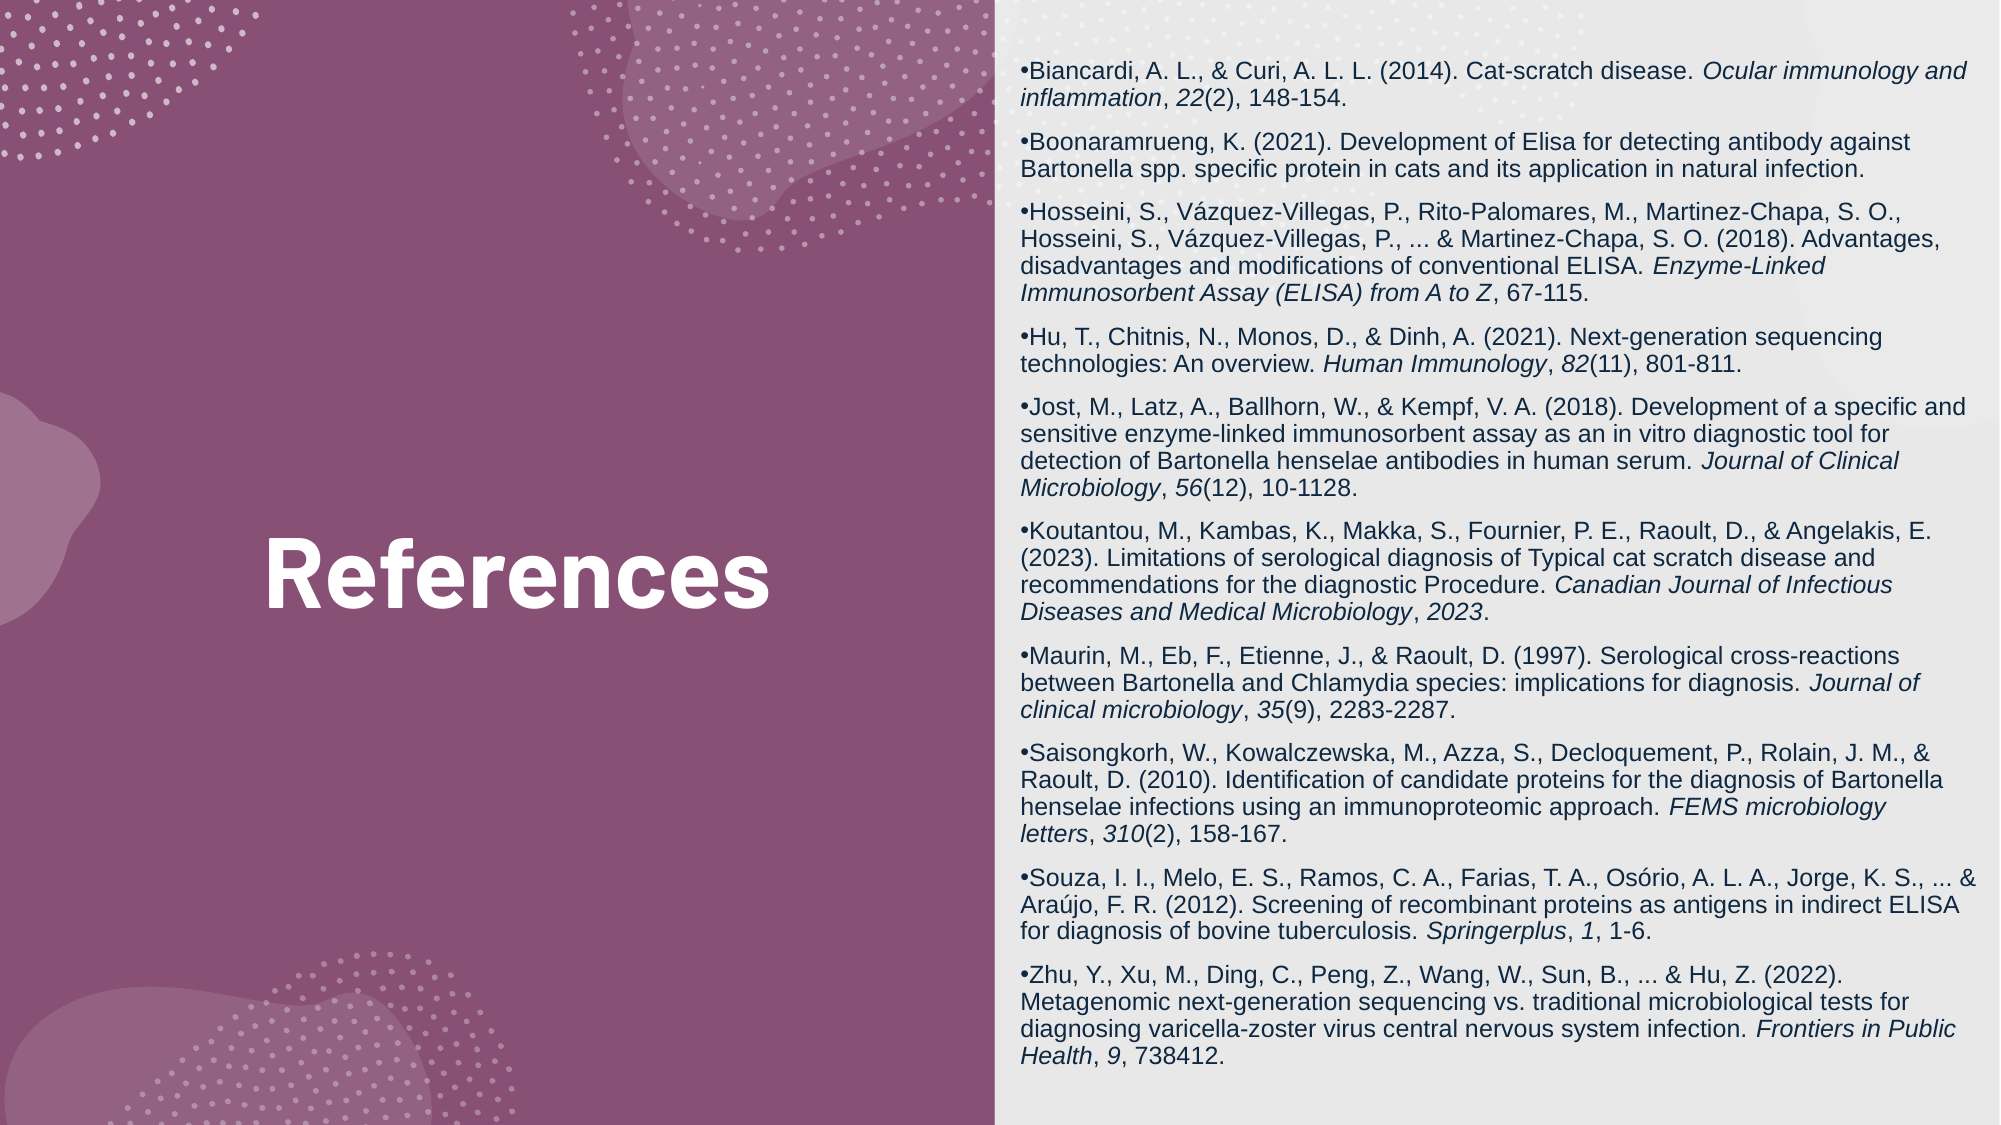

Biancardi, A. L., & Curi, A. L. L. (2014). Cat-scratch disease. Ocular immunology and inflammation, 22(2), 148-154.
Boonaramrueng, K. (2021). Development of Elisa for detecting antibody against Bartonella spp. specific protein in cats and its application in natural infection.
Hosseini, S., Vázquez-Villegas, P., Rito-Palomares, M., Martinez-Chapa, S. O., Hosseini, S., Vázquez-Villegas, P., ... & Martinez-Chapa, S. O. (2018). Advantages, disadvantages and modifications of conventional ELISA. Enzyme-Linked Immunosorbent Assay (ELISA) from A to Z, 67-115.
Hu, T., Chitnis, N., Monos, D., & Dinh, A. (2021). Next-generation sequencing technologies: An overview. Human Immunology, 82(11), 801-811.
Jost, M., Latz, A., Ballhorn, W., & Kempf, V. A. (2018). Development of a specific and sensitive enzyme-linked immunosorbent assay as an in vitro diagnostic tool for detection of Bartonella henselae antibodies in human serum. Journal of Clinical Microbiology, 56(12), 10-1128.
Koutantou, M., Kambas, K., Makka, S., Fournier, P. E., Raoult, D., & Angelakis, E. (2023). Limitations of serological diagnosis of Typical cat scratch disease and recommendations for the diagnostic Procedure. Canadian Journal of Infectious Diseases and Medical Microbiology, 2023.
Maurin, M., Eb, F., Etienne, J., & Raoult, D. (1997). Serological cross-reactions between Bartonella and Chlamydia species: implications for diagnosis. Journal of clinical microbiology, 35(9), 2283-2287.
Saisongkorh, W., Kowalczewska, M., Azza, S., Decloquement, P., Rolain, J. M., & Raoult, D. (2010). Identification of candidate proteins for the diagnosis of Bartonella henselae infections using an immunoproteomic approach. FEMS microbiology letters, 310(2), 158-167.
Souza, I. I., Melo, E. S., Ramos, C. A., Farias, T. A., Osório, A. L. A., Jorge, K. S., ... & Araújo, F. R. (2012). Screening of recombinant proteins as antigens in indirect ELISA for diagnosis of bovine tuberculosis. Springerplus, 1, 1-6.
Zhu, Y., Xu, M., Ding, C., Peng, Z., Wang, W., Sun, B., ... & Hu, Z. (2022). Metagenomic next-generation sequencing vs. traditional microbiological tests for diagnosing varicella-zoster virus central nervous system infection. Frontiers in Public Health, 9, 738412.

# References